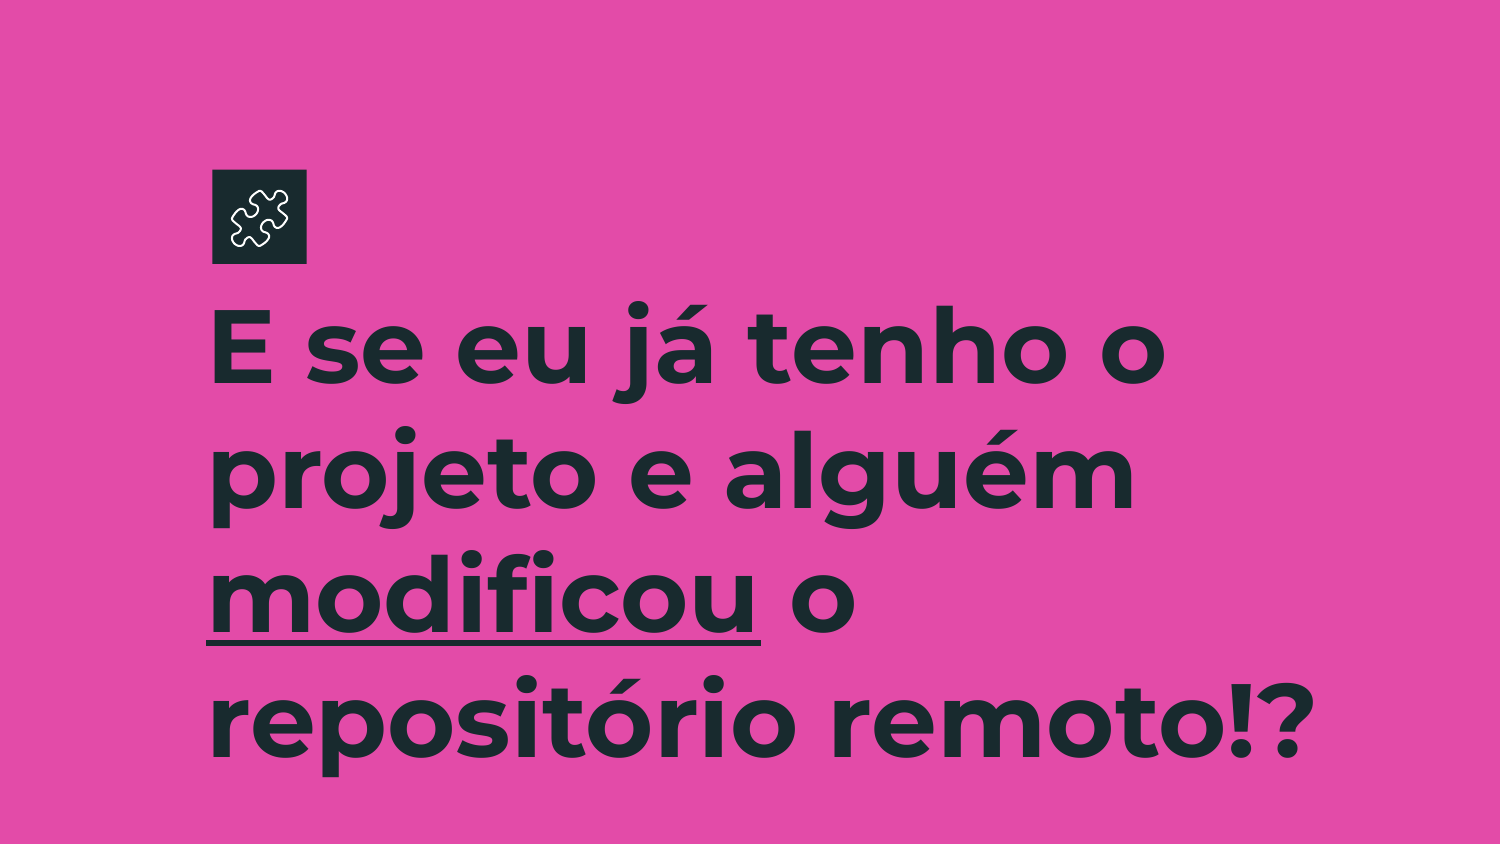

# E se eu já tenho o projeto e alguém modificou o repositório remoto!?